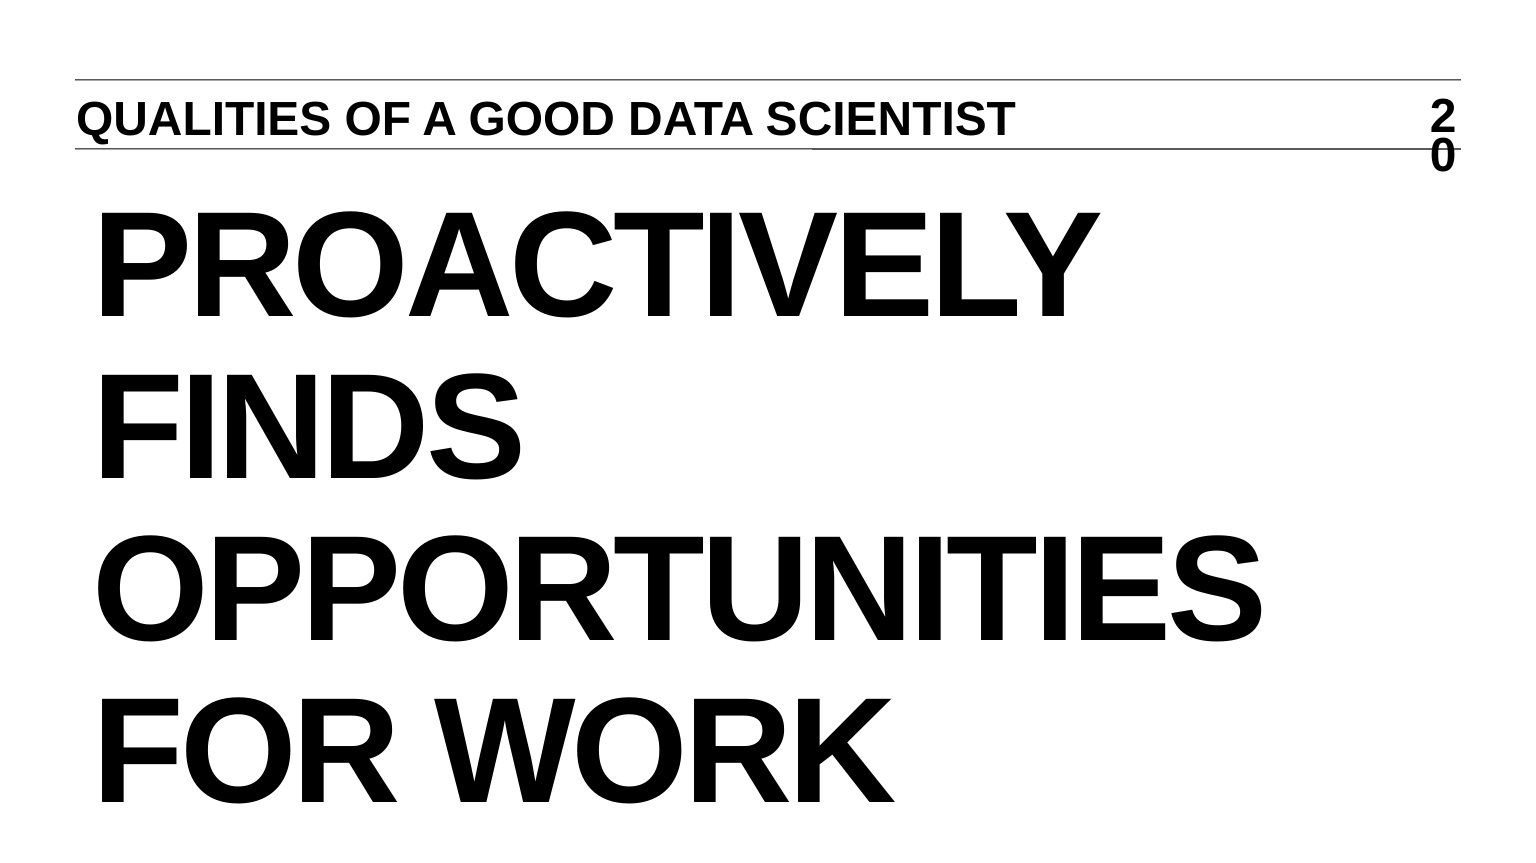

Qualities of a good data scientist
20
# PROACTIVELY FINDS OPPORTUNITIES FOR WORK